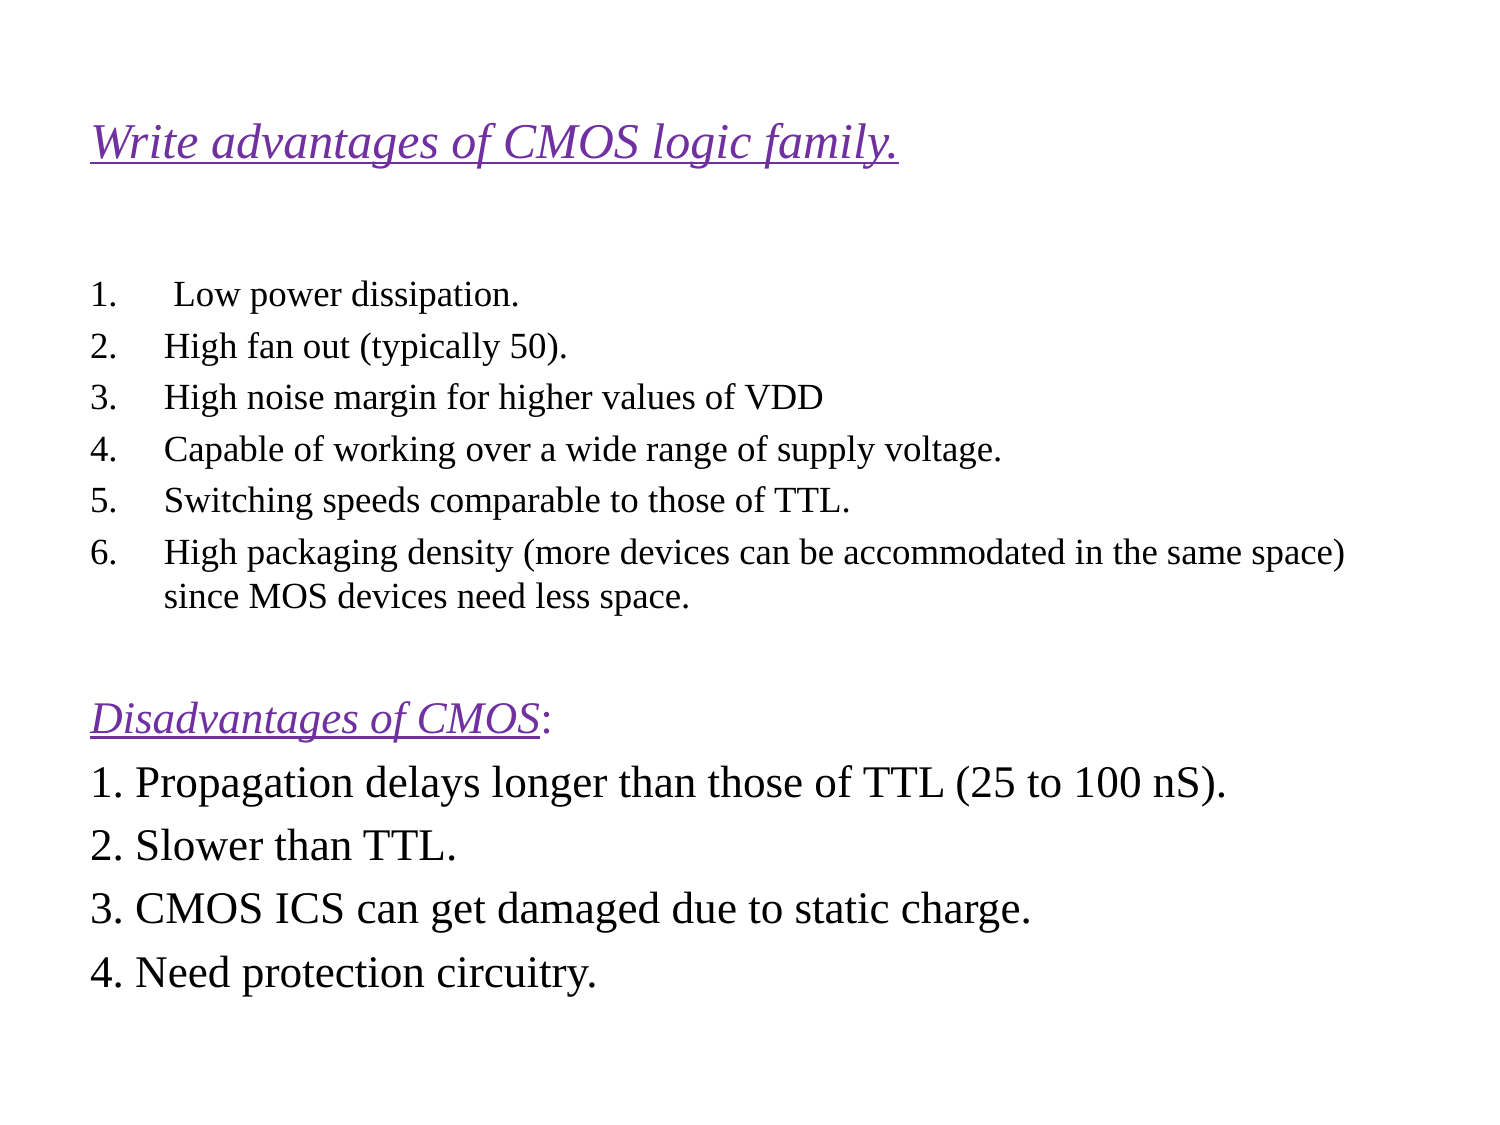

# Write advantages of CMOS logic family.
 Low power dissipation.
High fan out (typically 50).
High noise margin for higher values of VDD
Capable of working over a wide range of supply voltage.
Switching speeds comparable to those of TTL.
High packaging density (more devices can be accommodated in the same space) since MOS devices need less space.

Disadvantages of CMOS:
1. Propagation delays longer than those of TTL (25 to 100 nS).
2. Slower than TTL.
3. CMOS ICS can get damaged due to static charge.
4. Need protection circuitry.